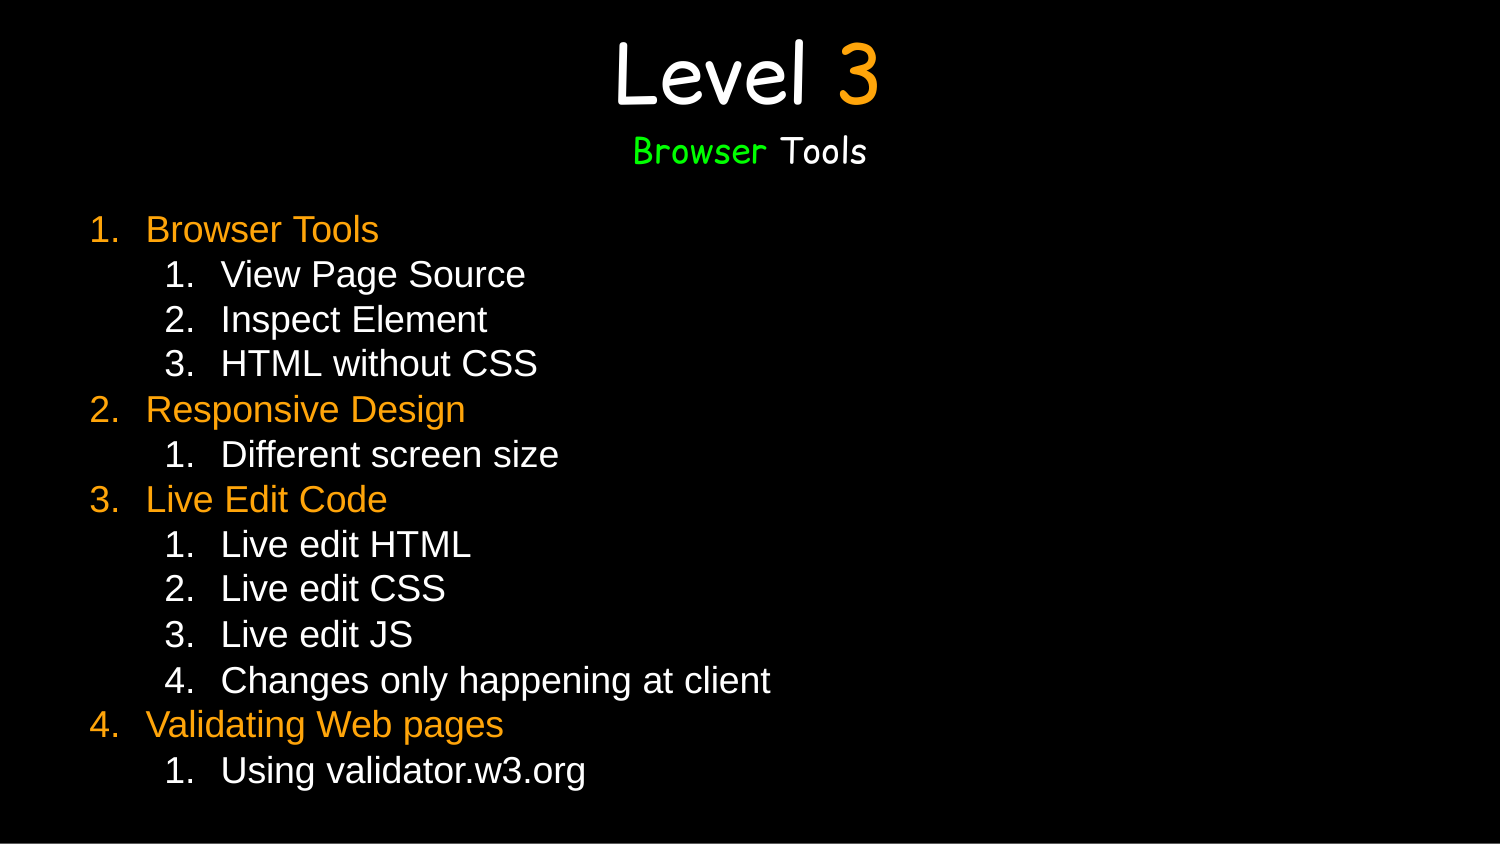

# Level 3
Browser Tools
Browser Tools
View Page Source
Inspect Element
HTML without CSS
Responsive Design
Different screen size
Live Edit Code
Live edit HTML
Live edit CSS
Live edit JS
Changes only happening at client
Validating Web pages
Using validator.w3.org